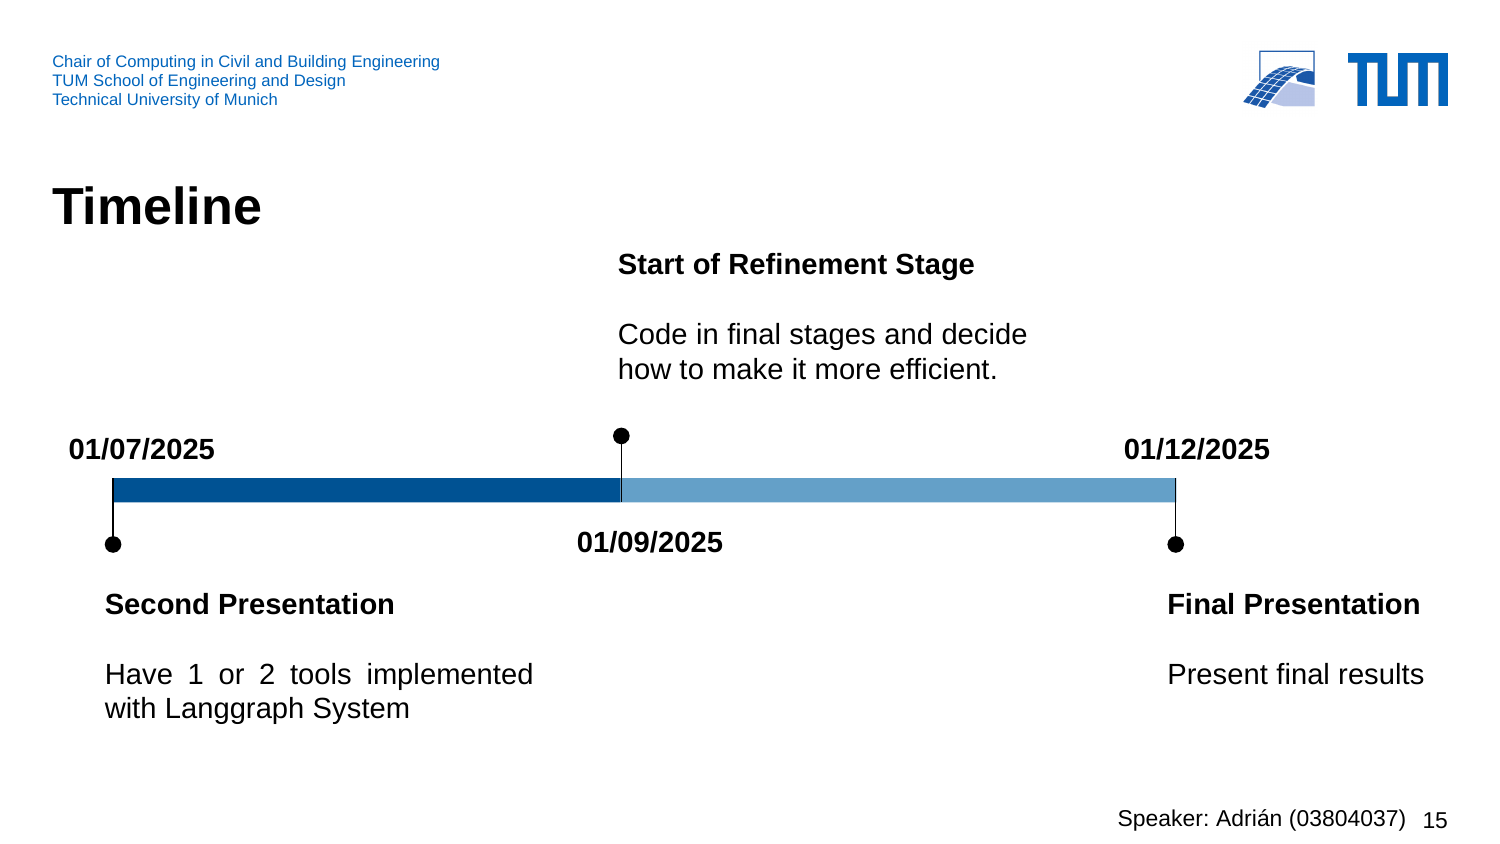

# Timeline
Start of Refinement Stage

Code in final stages and decide how to make it more efficient.

01/09/2025

01/07/2025

Second Presentation

Have 1 or 2 tools implemented with Langgraph System

01/12/2025

Final Presentation

Present final results
Speaker: Adrián (03804037)
15